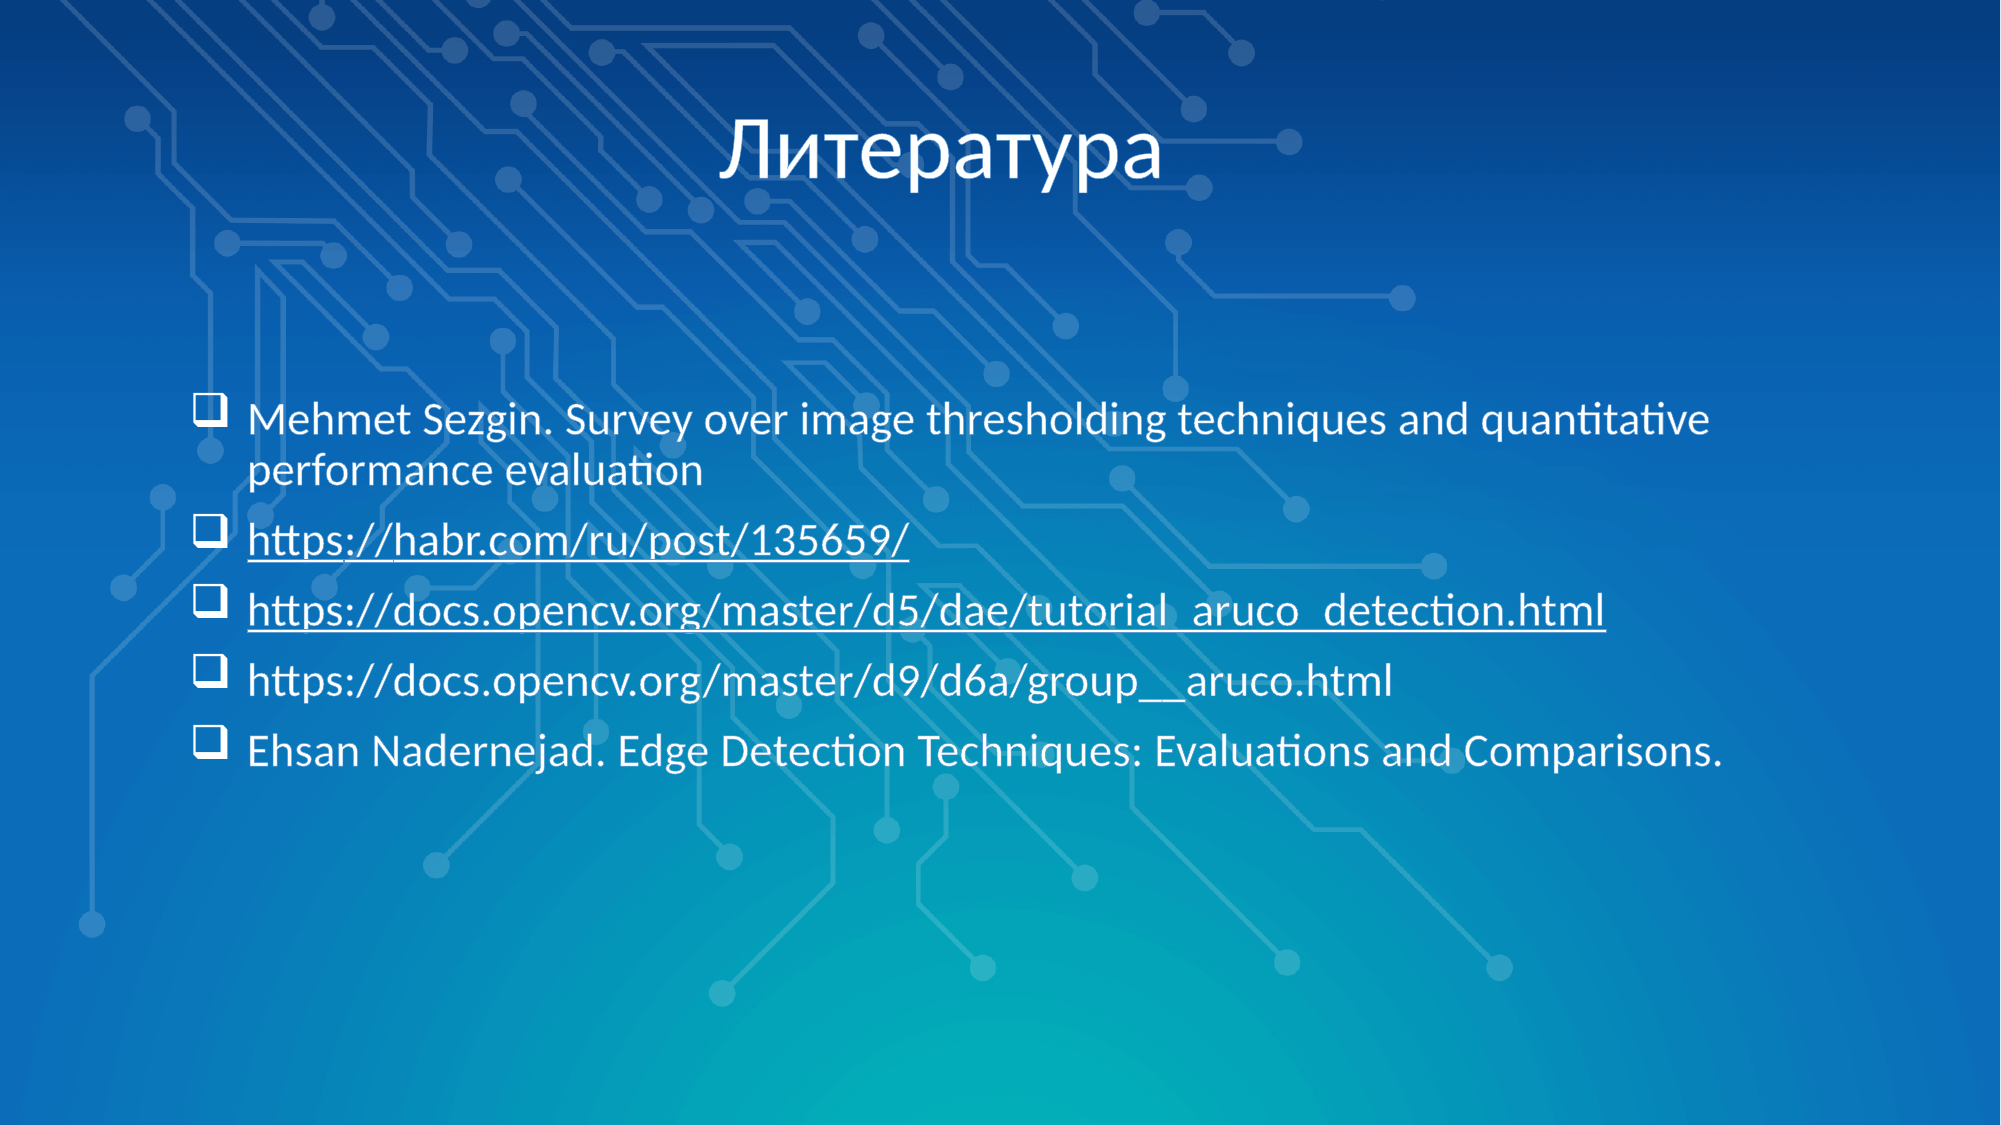

# Литература

Mehmet Sezgin. Survey over image thresholding techniques and quantitative performance evaluation
https://habr.com/ru/post/135659/
https://docs.opencv.org/master/d5/dae/tutorial_aruco_detection.html
https://docs.opencv.org/master/d9/d6a/group__aruco.html
Ehsan Nadernejad. Edge Detection Techniques: Evaluations and Comparisons.